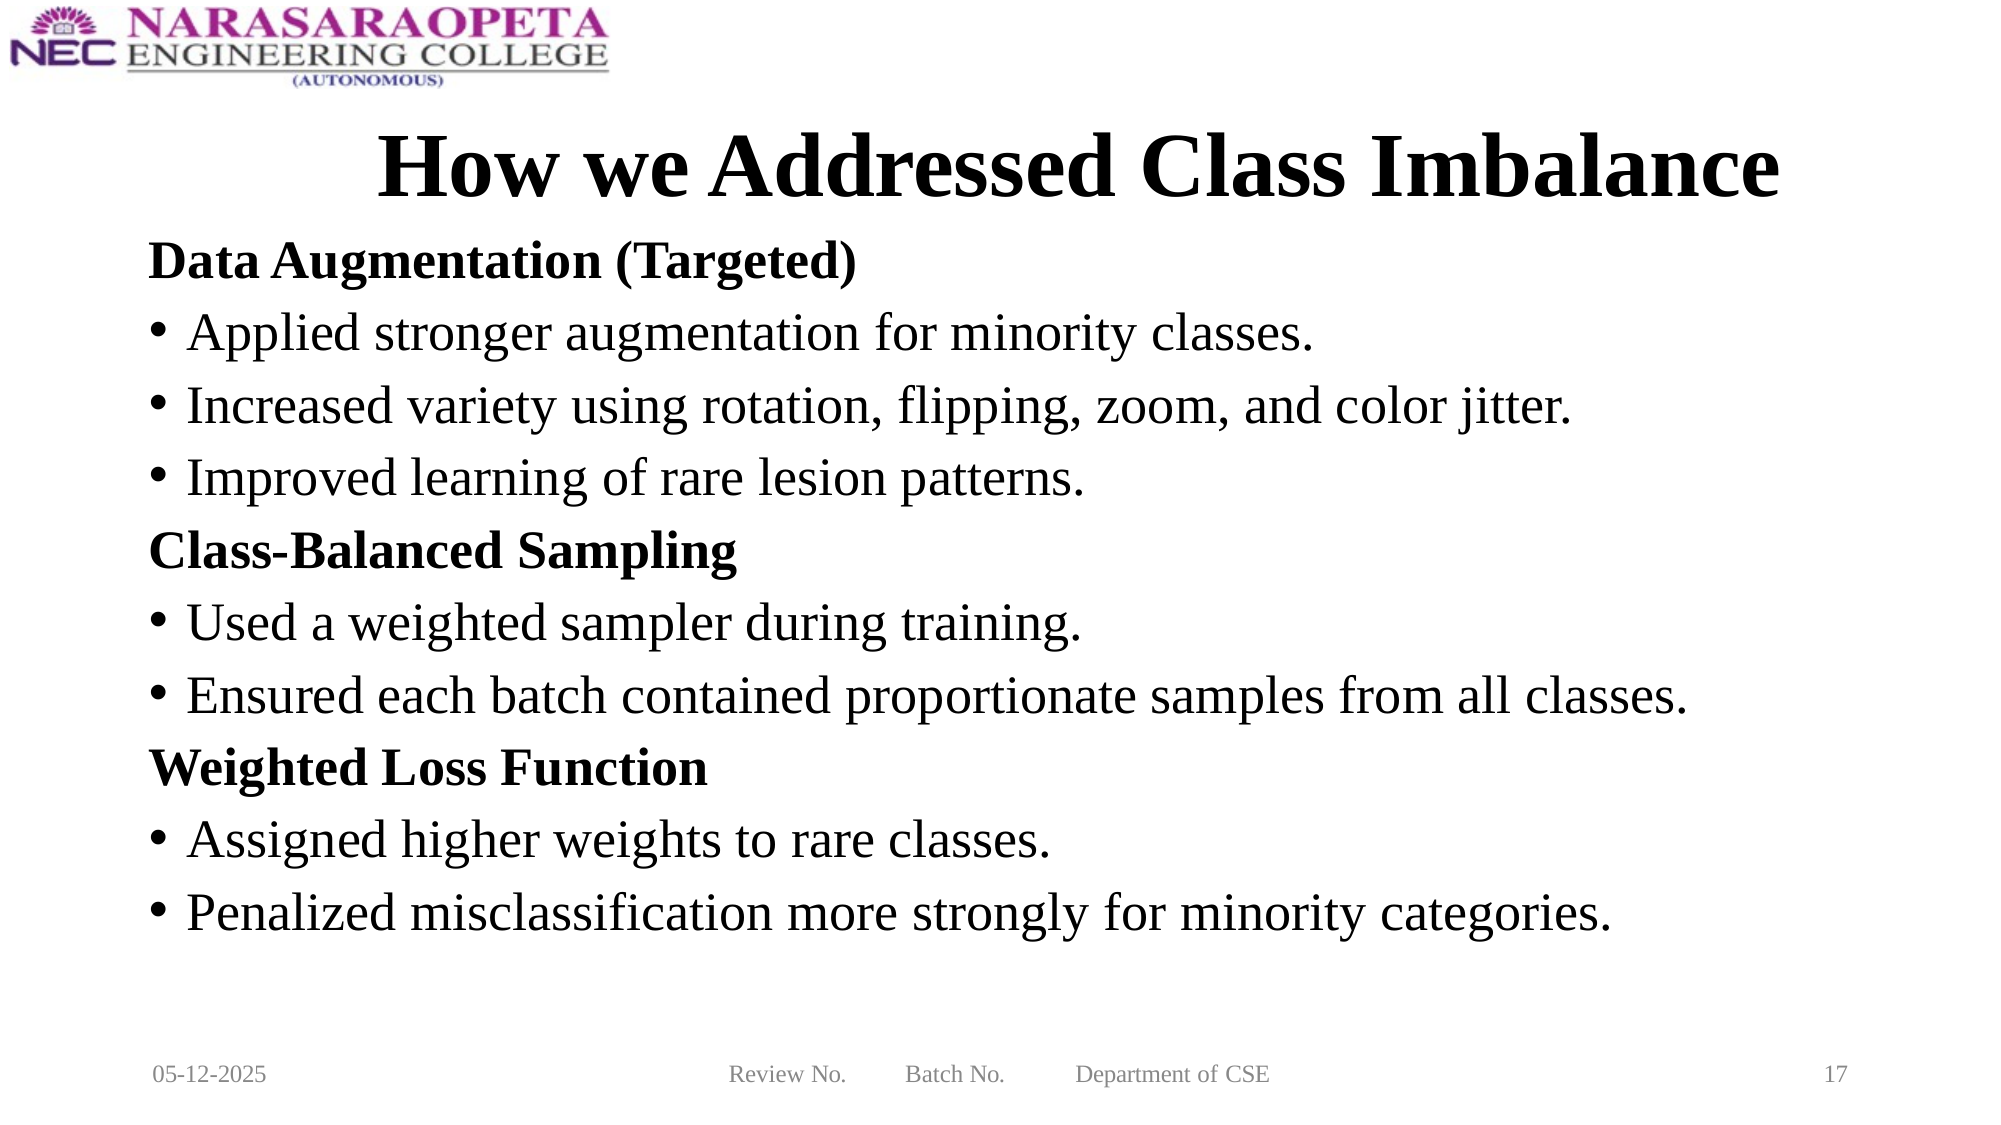

# How we Addressed Class Imbalance
Data Augmentation (Targeted)
Applied stronger augmentation for minority classes.
Increased variety using rotation, flipping, zoom, and color jitter.
Improved learning of rare lesion patterns.
Class-Balanced Sampling
Used a weighted sampler during training.
Ensured each batch contained proportionate samples from all classes.
Weighted Loss Function
Assigned higher weights to rare classes.
Penalized misclassification more strongly for minority categories.
05-12-2025

Review No.
Batch No.
Department of CSE
17